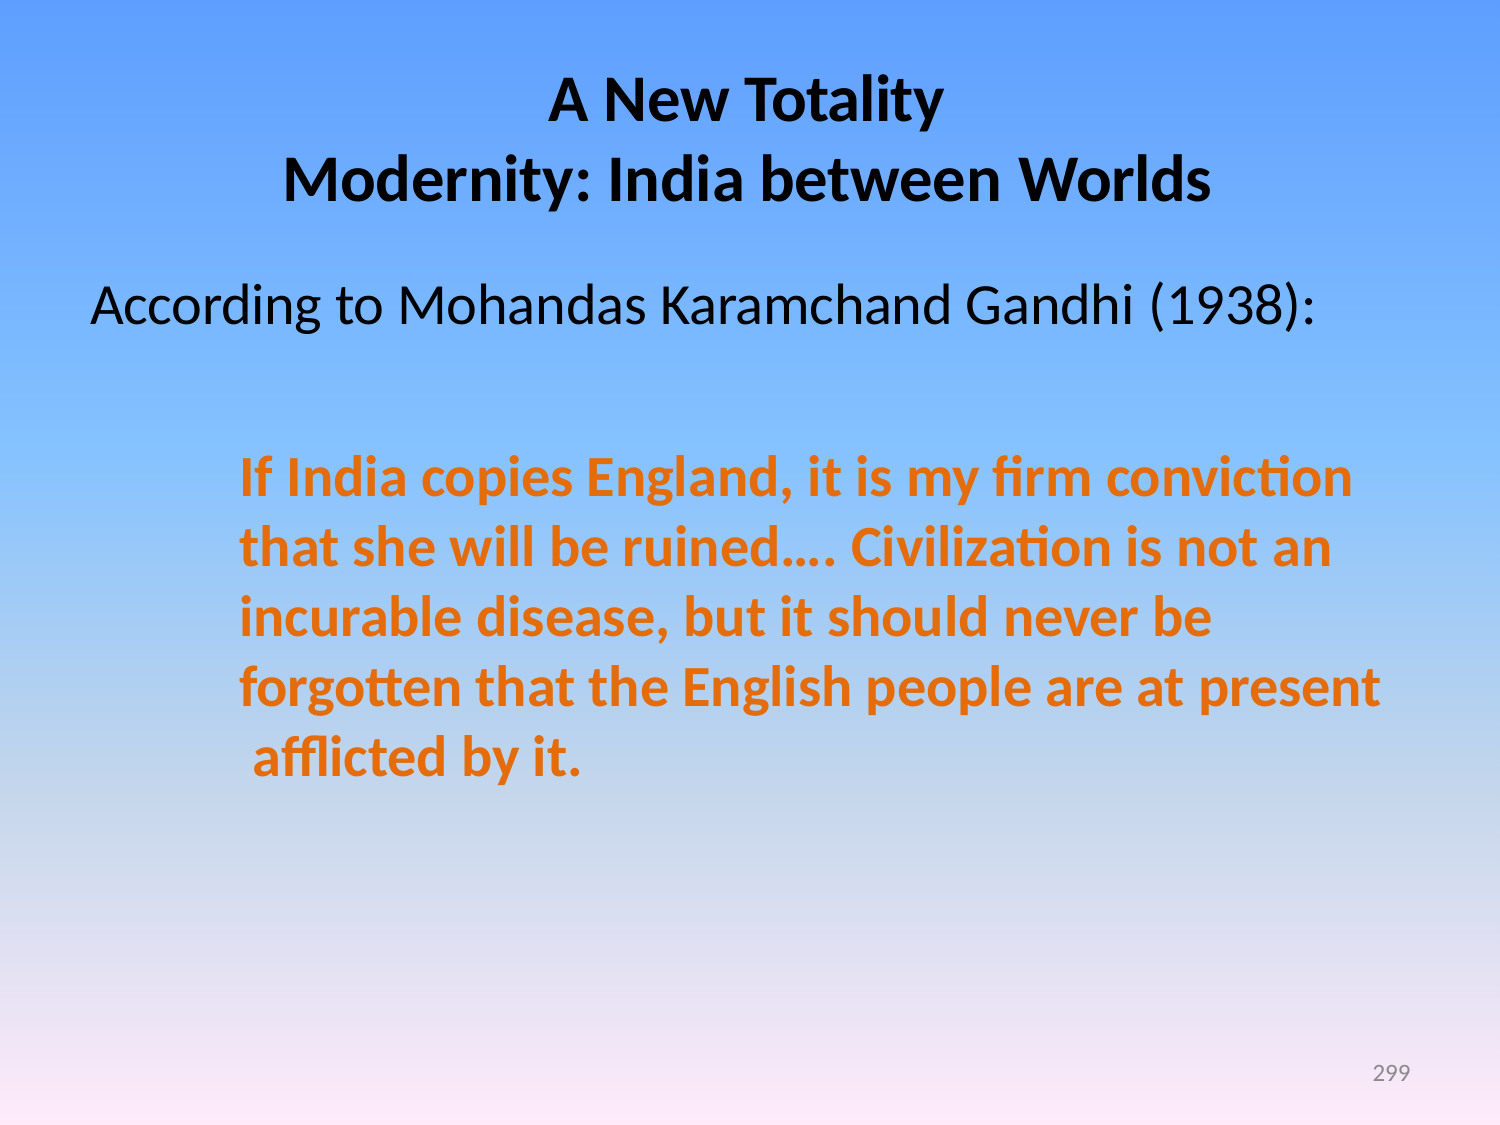

# A New Totality  Modernity: India between Worlds
According to Mohandas Karamchand Gandhi (1938):

If India copies England, it is my firm conviction  that she will be ruined…. Civilization is not an  incurable disease, but it should never be  forgotten that the English people are at present  afflicted by it.
299